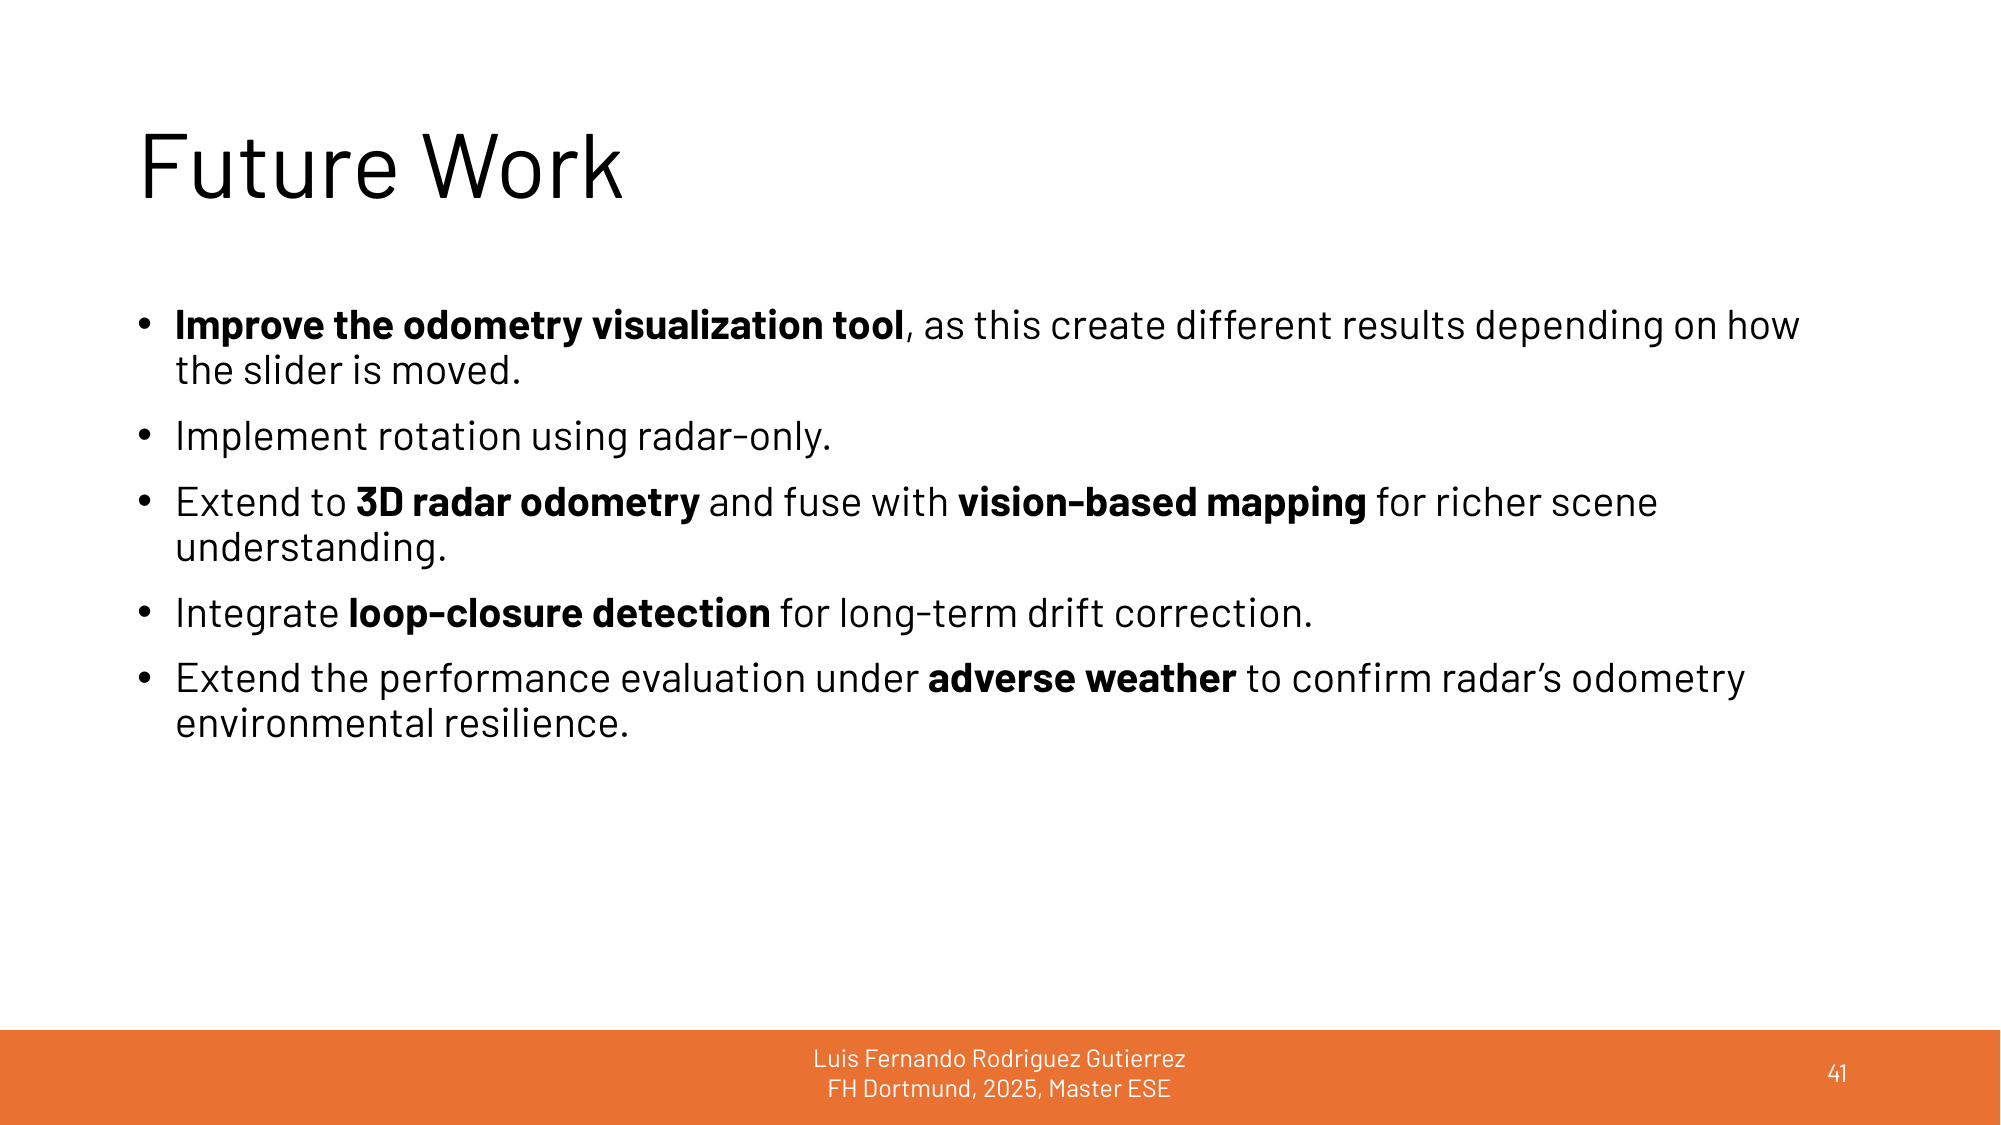

# Future Work
Improve the odometry visualization tool, as this create different results depending on how the slider is moved.
Implement rotation using radar-only.
Extend to 3D radar odometry and fuse with vision-based mapping for richer scene understanding.
Integrate loop-closure detection for long-term drift correction.
Extend the performance evaluation under adverse weather to confirm radar’s odometry environmental resilience.
Luis Fernando Rodriguez Gutierrez
FH Dortmund, 2025, Master ESE
41